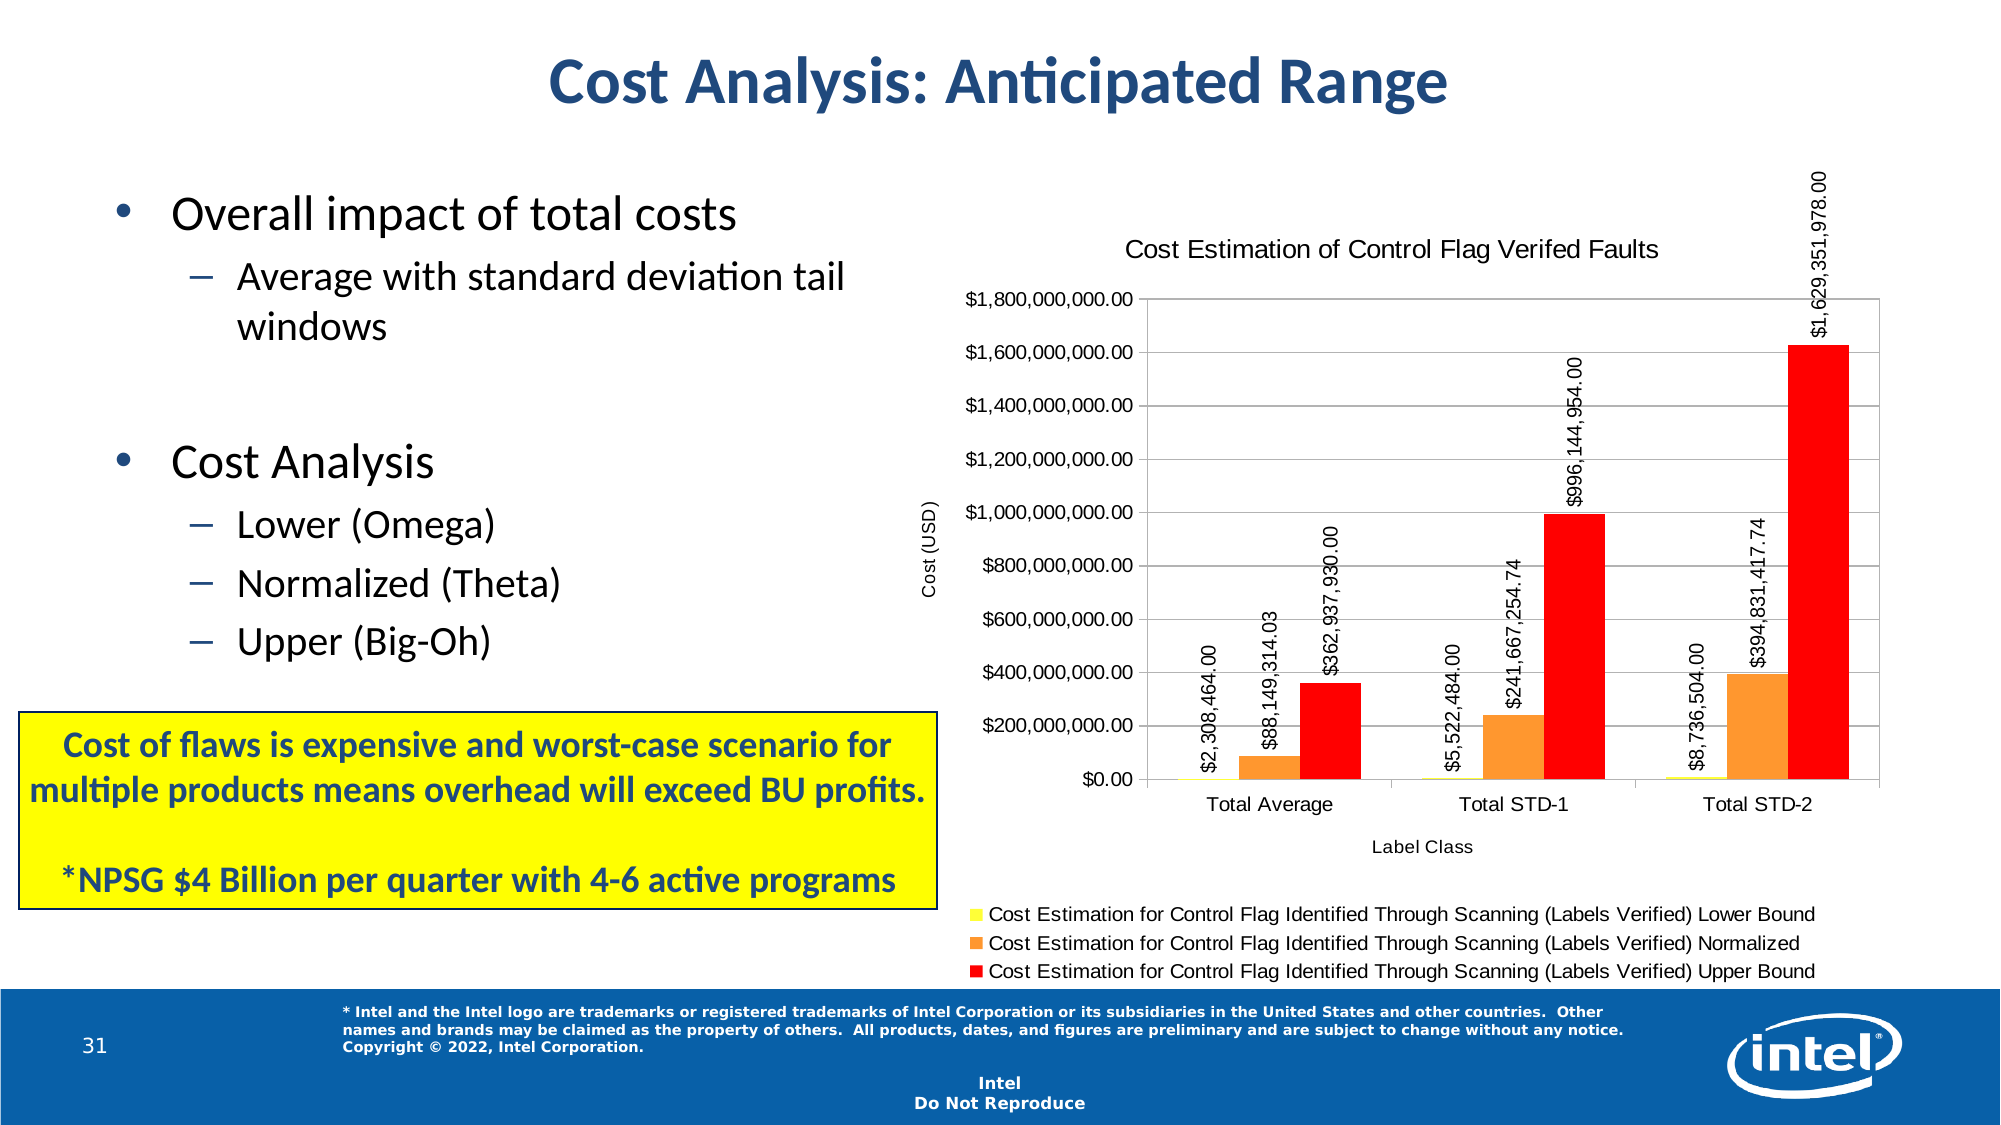

# Cost Analysis: Anticipated Range

### Chart: Cost Estimation of Control Flag Verifed Faults

| Category | Cost Estimation for Control Flag Identified Through Scanning (Labels Verified) | Cost Estimation for Control Flag Identified Through Scanning (Labels Verified) | Cost Estimation for Control Flag Identified Through Scanning (Labels Verified) |
|---|---|---|---|
| Total Average | 2308464.0 | 88149314.02597404 | 362937930.0 |
| Total STD-1 | 5522484.0 | 241667254.74489796 | 996144954.0 |
| Total STD-2 | 8736504.0 | 394831417.74285716 | 1629351978.0 |
Overall impact of total costs
Average with standard deviation tail windows

Cost Analysis
Lower (Omega)
Normalized (Theta)
Upper (Big-Oh)

Cost of flaws is expensive and worst-case scenario for multiple products means overhead will exceed BU profits.

*NPSG $4 Billion per quarter with 4-6 active programs